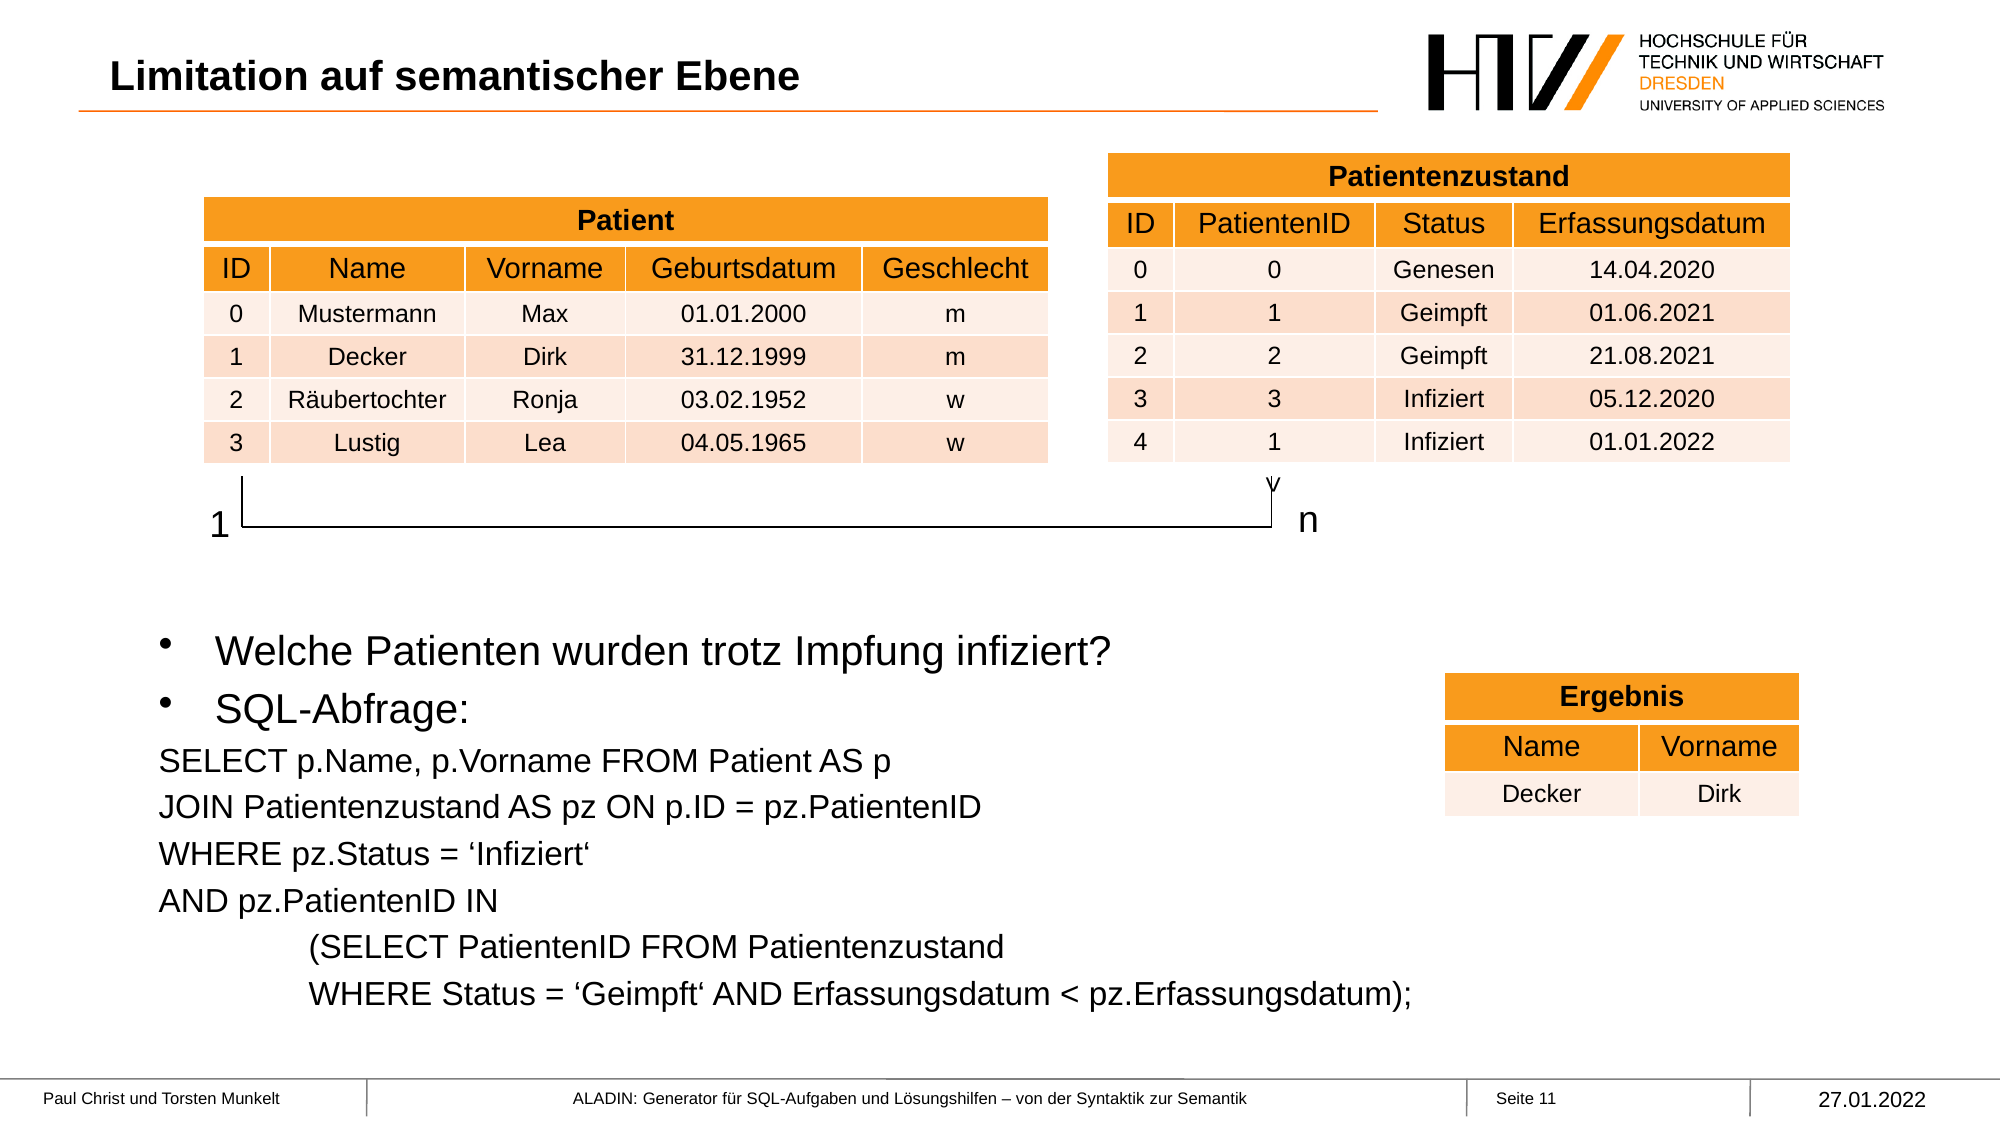

# Limitation auf semantischer Ebene
| Patientenzustand |  |  |  |
| --- | --- | --- | --- |
| ID | PatientenID | Status | Erfassungsdatum |
| 0 | 0 | Genesen | 14.04.2020 |
| 1 | 1 | Geimpft | 01.06.2021 |
| 2 | 2 | Geimpft | 21.08.2021 |
| 3 | 3 | Infiziert | 05.12.2020 |
| 4 | 1 | Infiziert | 01.01.2022 |
| Patient |  |  |  |  |
| --- | --- | --- | --- | --- |
| ID | Name | Vorname | Geburtsdatum | Geschlecht |
| 0 | Mustermann | Max | 01.01.2000 | m |
| 1 | Decker | Dirk | 31.12.1999 | m |
| 2 | Räubertochter | Ronja | 03.02.1952 | w |
| 3 | Lustig | Lea | 04.05.1965 | w |
<
n
1
Welche Patienten wurden trotz Impfung infiziert?
SQL-Abfrage:
SELECT p.Name, p.Vorname FROM Patient AS p
JOIN Patientenzustand AS pz ON p.ID = pz.PatientenID
WHERE pz.Status = ‘Infiziert‘
AND pz.PatientenID IN
	(SELECT PatientenID FROM Patientenzustand
	WHERE Status = ‘Geimpft‘ AND Erfassungsdatum < pz.Erfassungsdatum);
| Ergebnis |  |
| --- | --- |
| Name | Vorname |
| Decker | Dirk |
27.01.2022